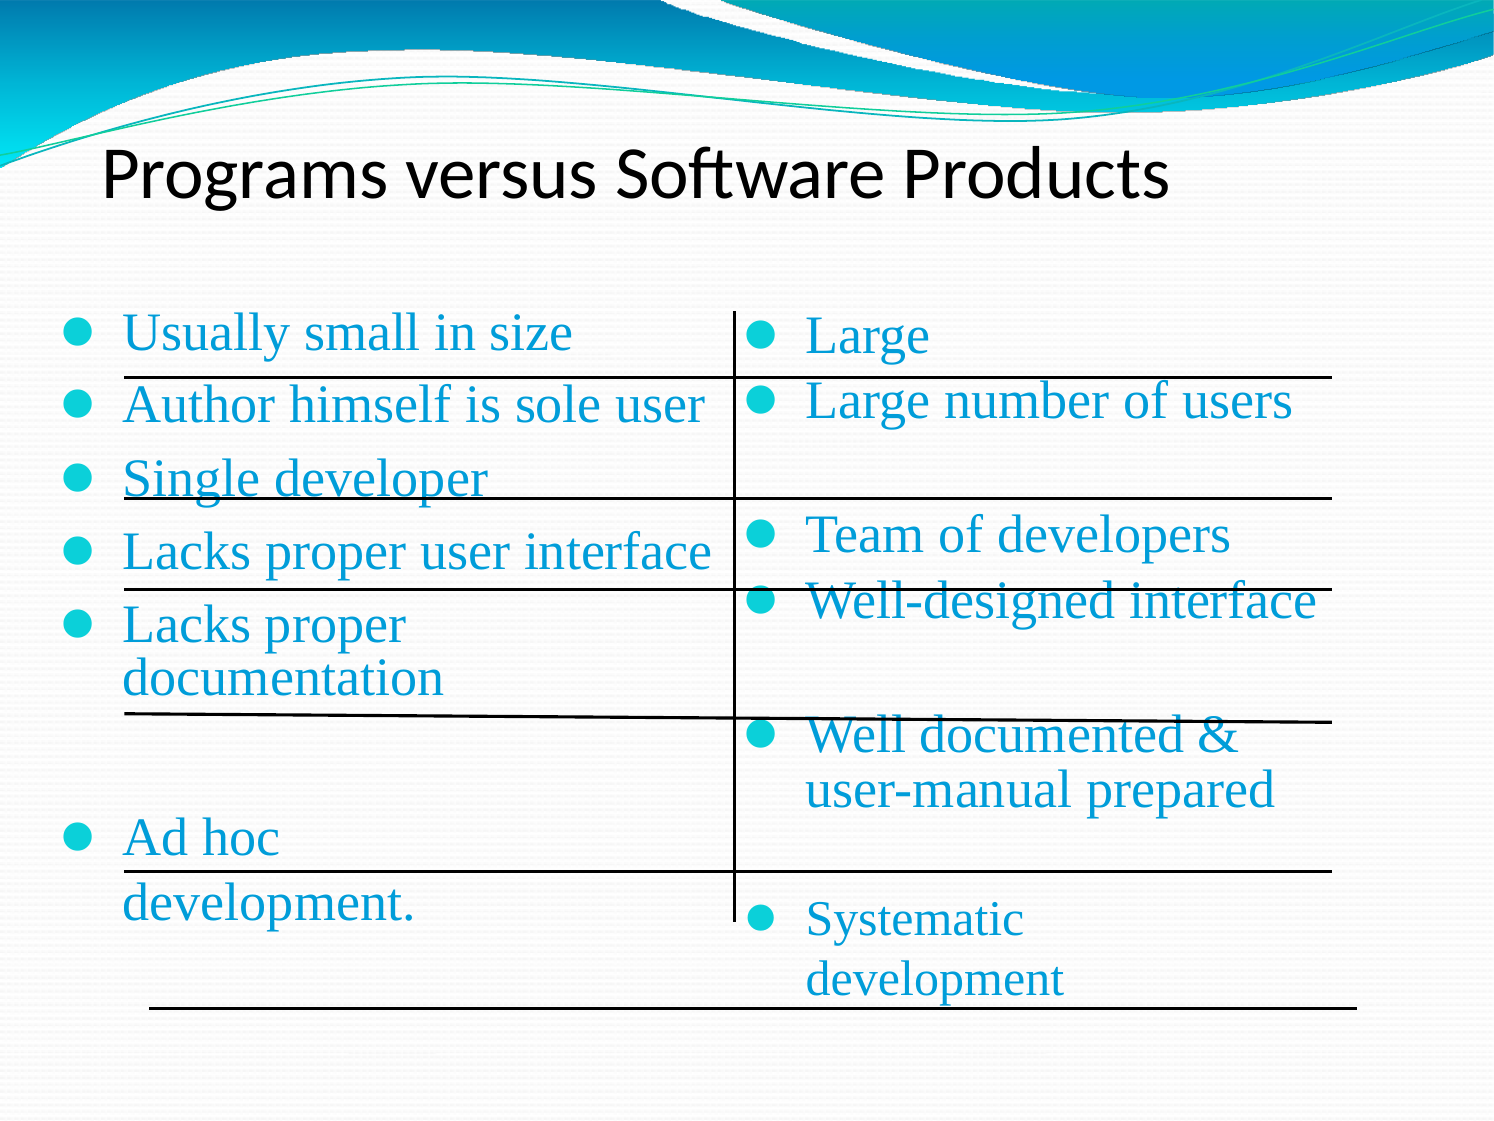

# Programs versus Software Products
Usually small in size
Author himself is sole user
Single developer
Lacks proper user interface
Lacks proper  documentation

Ad hoc development.
Large
Large number of users

Team of developers
Well-designed interface

Well documented &  user-manual prepared

Systematic development